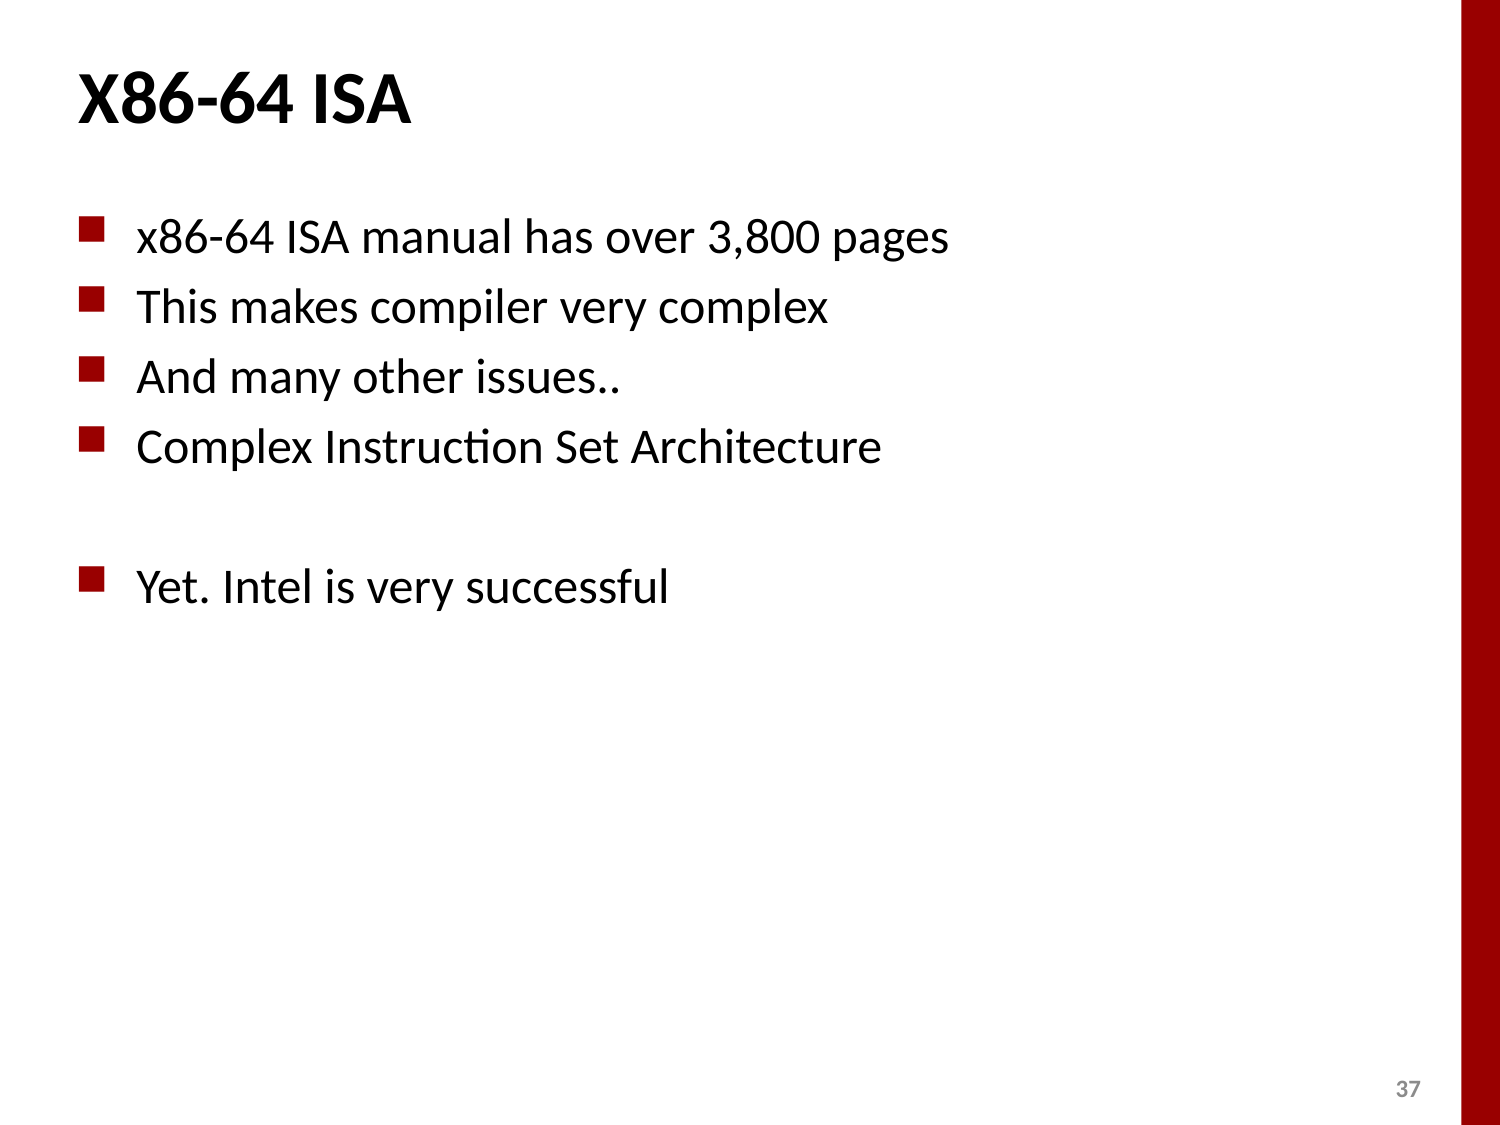

# X86-64 ISA
x86-64 ISA manual has over 3,800 pages
This makes compiler very complex
And many other issues..
Complex Instruction Set Architecture

Yet. Intel is very successful